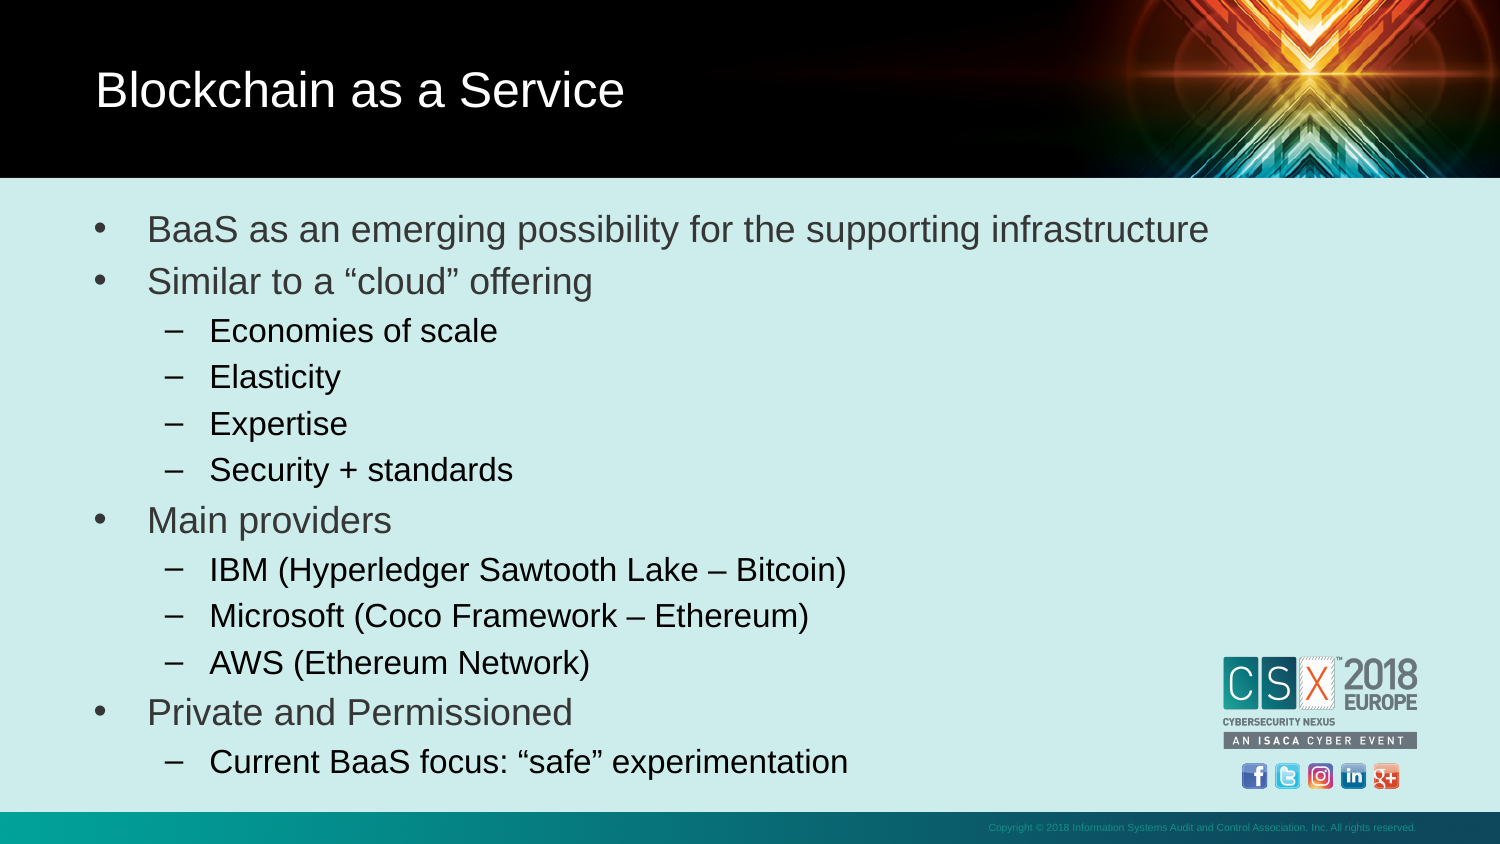

Blockchain as a Service
BaaS as an emerging possibility for the supporting infrastructure
Similar to a “cloud” offering
Economies of scale
Elasticity
Expertise
Security + standards
Main providers
IBM (Hyperledger Sawtooth Lake – Bitcoin)
Microsoft (Coco Framework – Ethereum)
AWS (Ethereum Network)
Private and Permissioned
Current BaaS focus: “safe” experimentation